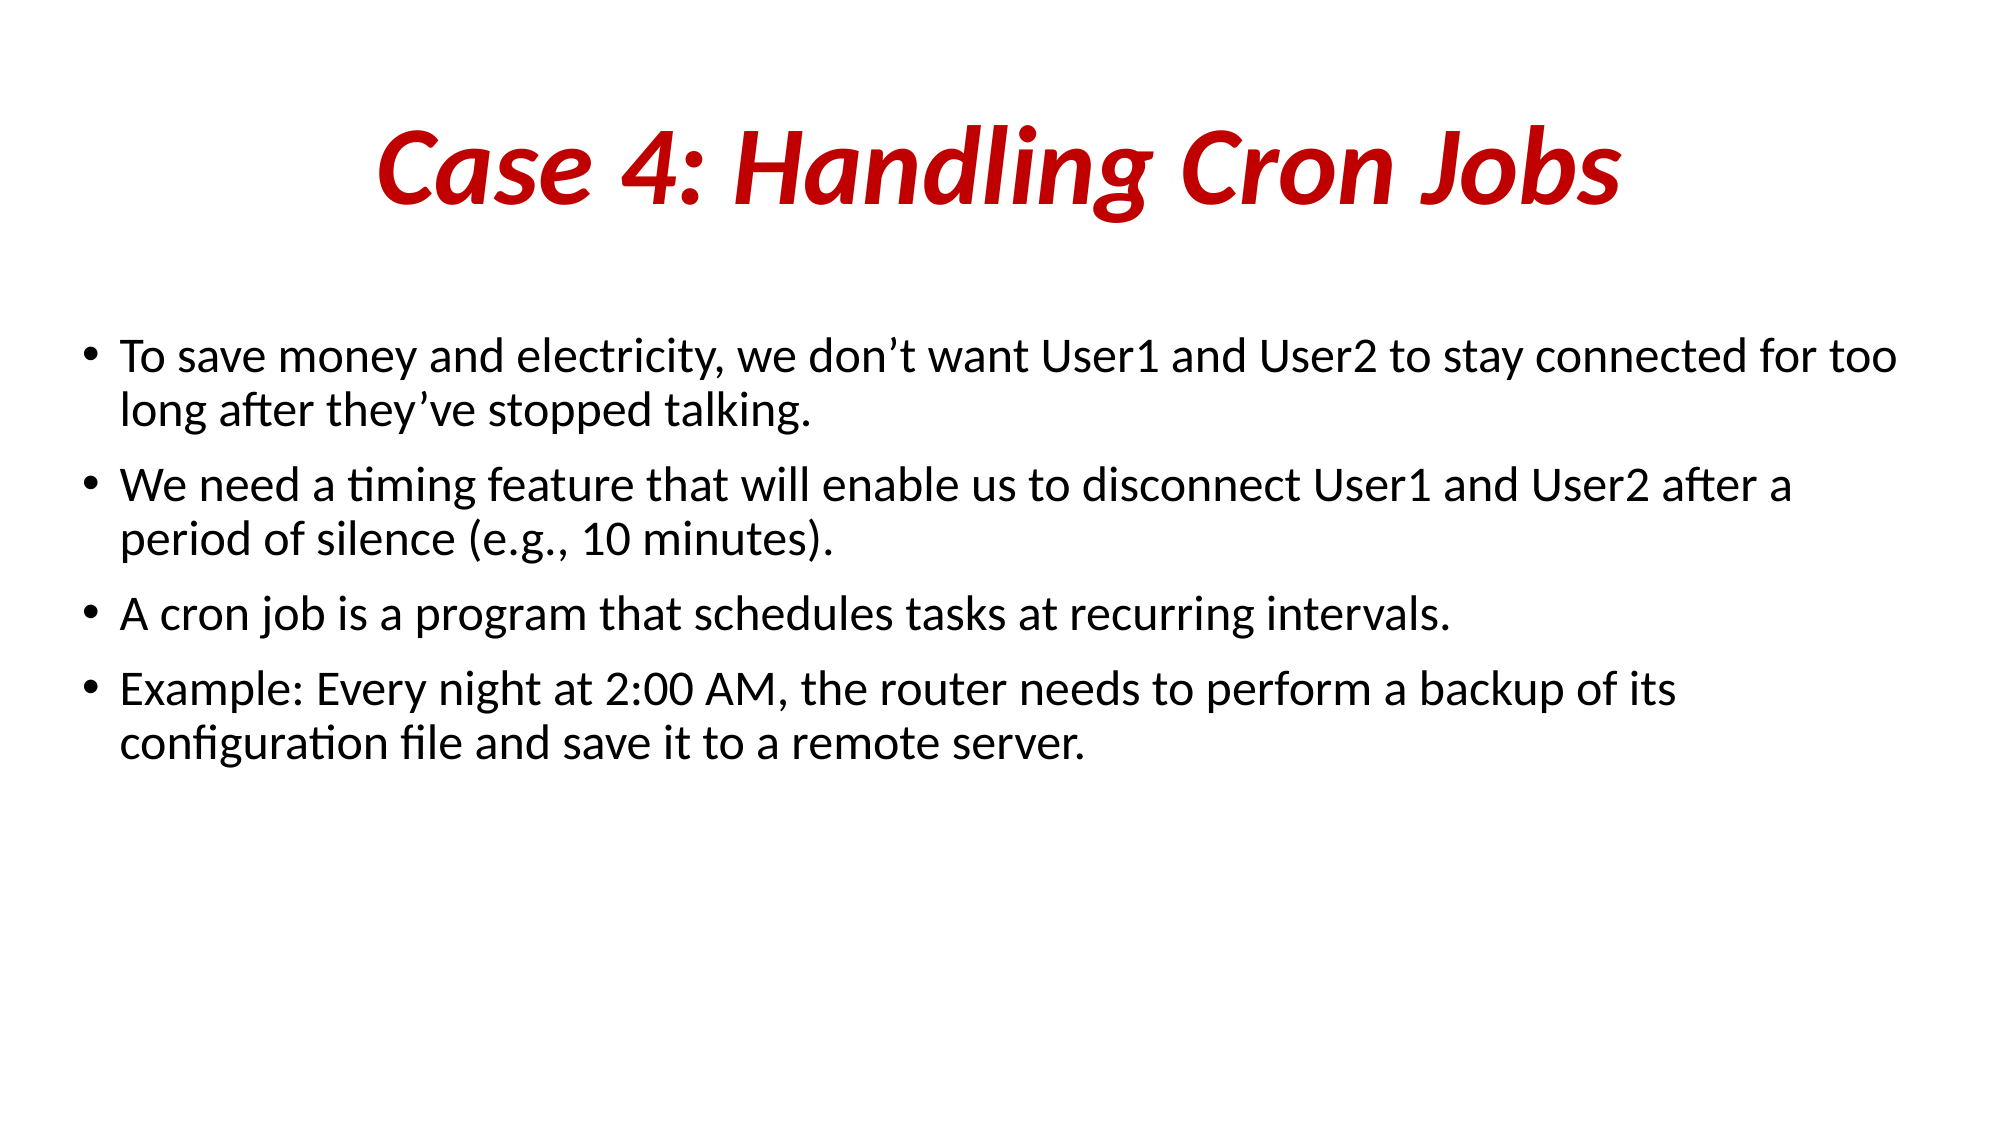

# Case 4: Handling Cron Jobs
To save money and electricity, we don’t want User1 and User2 to stay connected for too long after they’ve stopped talking.
We need a timing feature that will enable us to disconnect User1 and User2 after a period of silence (e.g., 10 minutes).
A cron job is a program that schedules tasks at recurring intervals.
Example: Every night at 2:00 AM, the router needs to perform a backup of its configuration file and save it to a remote server.